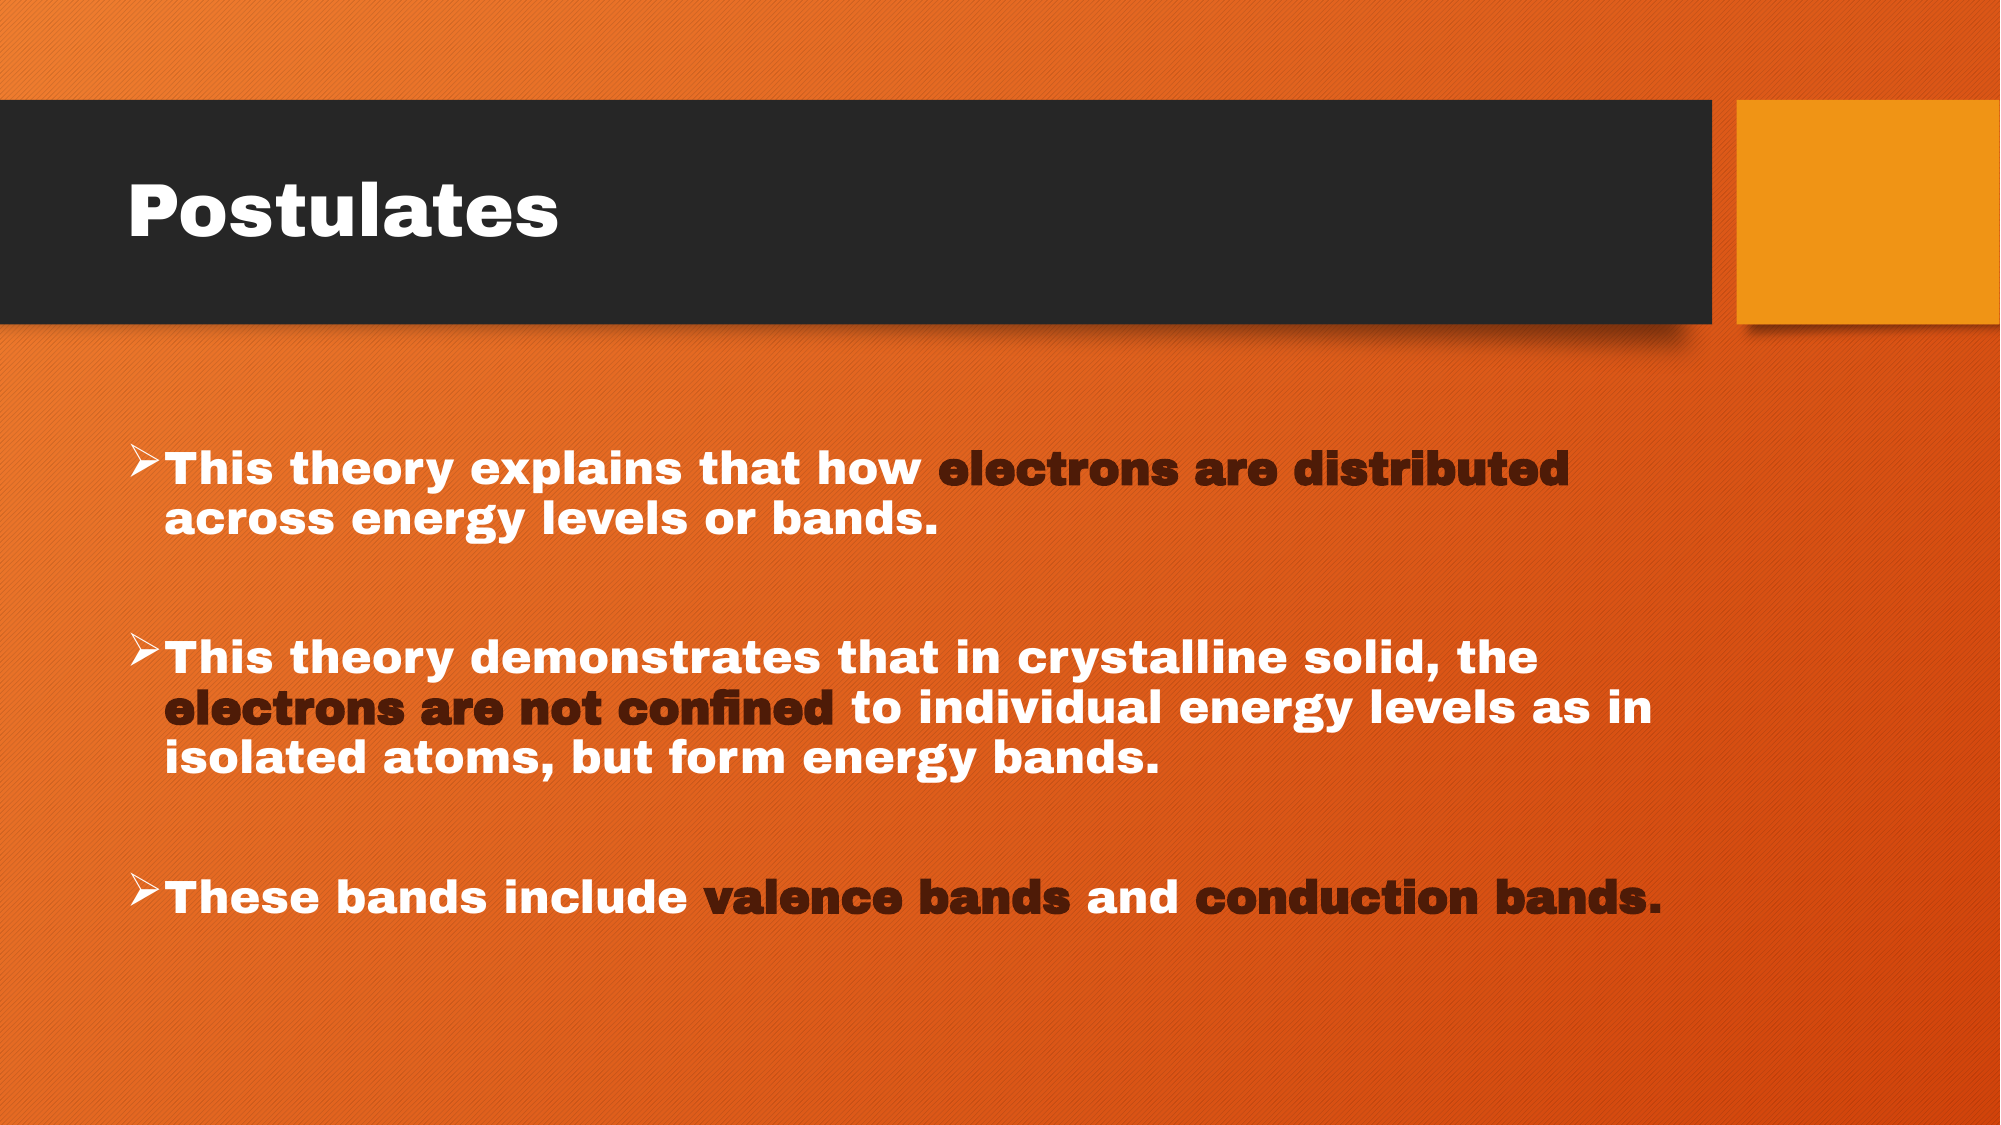

# Postulates
This theory explains that how electrons are distributed across energy levels or bands.

This theory demonstrates that in crystalline solid, the electrons are not confined to individual energy levels as in isolated atoms, but form energy bands.

These bands include valence bands and conduction bands.